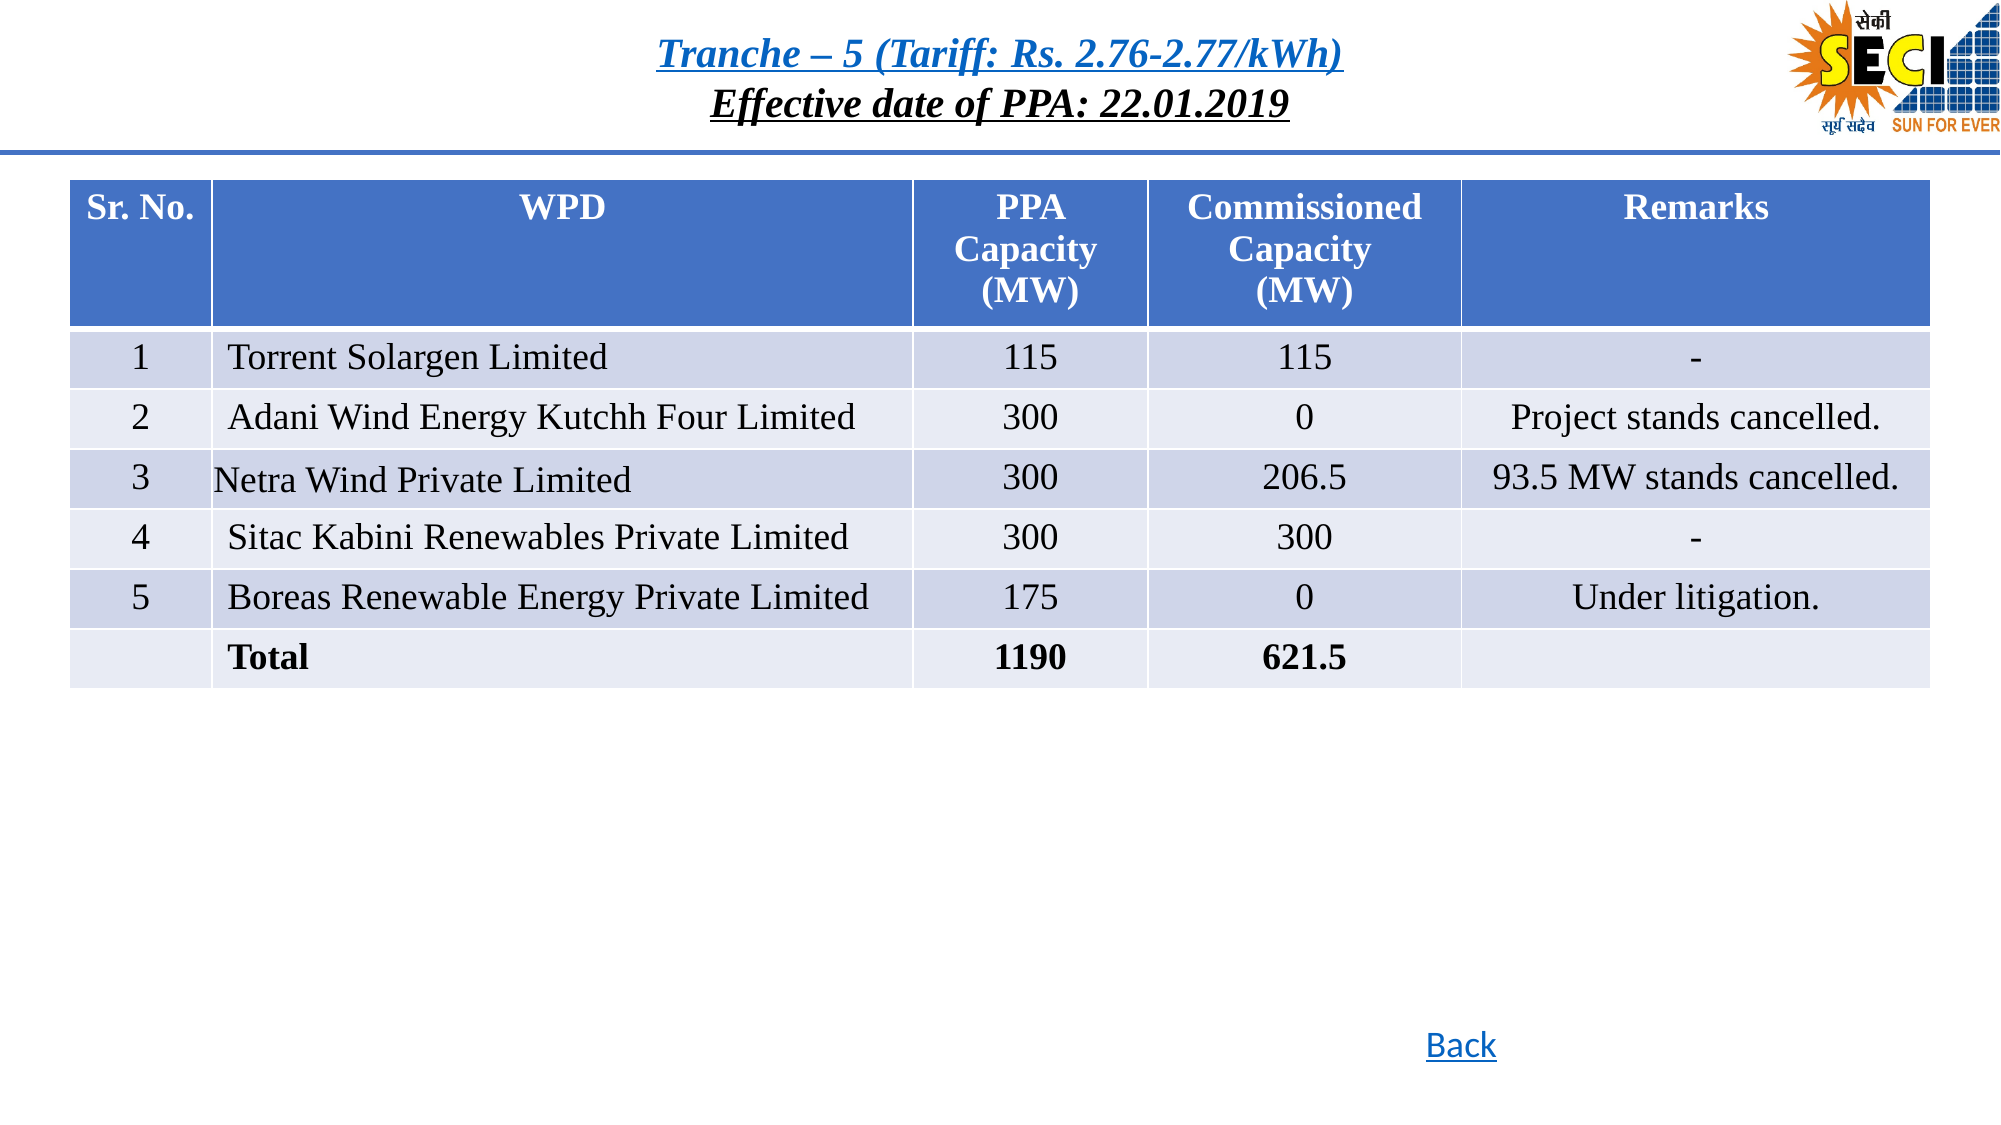

Tranche – 5 (Tariff: Rs. 2.76-2.77/kWh)
Effective date of PPA: 22.01.2019
| Sr. No. | WPD | PPA Capacity (MW) | Commissioned Capacity (MW) | Remarks |
| --- | --- | --- | --- | --- |
| 1 | Torrent Solargen Limited | 115 | 115 | - |
| 2 | Adani Wind Energy Kutchh Four Limited | 300 | 0 | Project stands cancelled. |
| 3 | Netra Wind Private Limited | 300 | 206.5 | 93.5 MW stands cancelled. |
| 4 | Sitac Kabini Renewables Private Limited | 300 | 300 | - |
| 5 | Boreas Renewable Energy Private Limited | 175 | 0 | Under litigation. |
|  | Total | 1190 | 621.5 |  |
Back